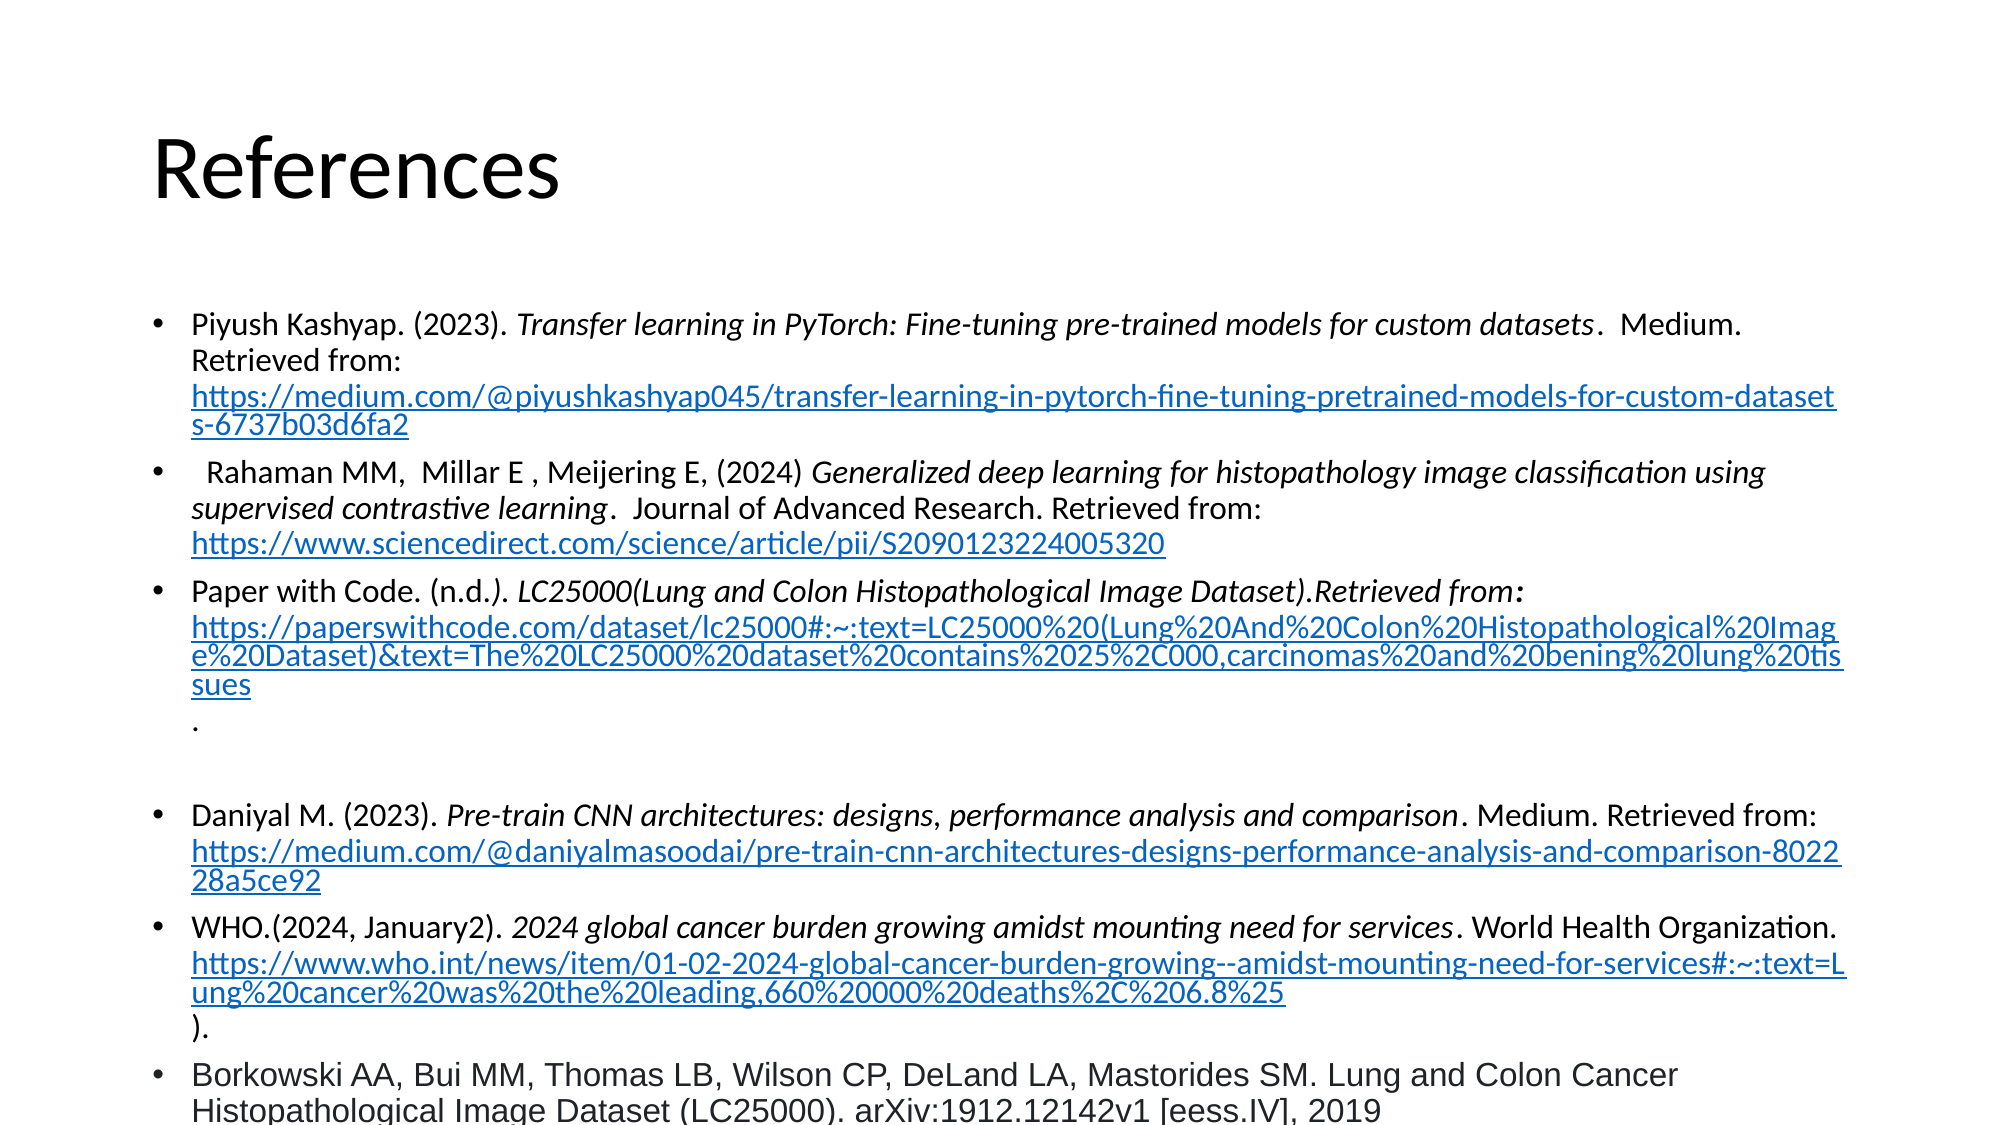

# References
Piyush Kashyap. (2023). Transfer learning in PyTorch: Fine-tuning pre-trained models for custom datasets.  Medium. Retrieved from: https://medium.com/@piyushkashyap045/transfer-learning-in-pytorch-fine-tuning-pretrained-models-for-custom-datasets-6737b03d6fa2
  Rahaman MM,  Millar E , Meijering E, (2024) Generalized deep learning for histopathology image classification using supervised contrastive learning.  Journal of Advanced Research. Retrieved from: https://www.sciencedirect.com/science/article/pii/S2090123224005320
Paper with Code. (n.d.). LC25000(Lung and Colon Histopathological Image Dataset).Retrieved from: https://paperswithcode.com/dataset/lc25000#:~:text=LC25000%20(Lung%20And%20Colon%20Histopathological%20Image%20Dataset)&text=The%20LC25000%20dataset%20contains%2025%2C000,carcinomas%20and%20bening%20lung%20tissues.

Daniyal M. (2023). Pre-train CNN architectures: designs, performance analysis and comparison. Medium. Retrieved from:  https://medium.com/@daniyalmasoodai/pre-train-cnn-architectures-designs-performance-analysis-and-comparison-802228a5ce92
WHO.(2024, January2). 2024 global cancer burden growing amidst mounting need for services. World Health Organization.  https://www.who.int/news/item/01-02-2024-global-cancer-burden-growing--amidst-mounting-need-for-services#:~:text=Lung%20cancer%20was%20the%20leading,660%20000%20deaths%2C%206.8%25).
Borkowski AA, Bui MM, Thomas LB, Wilson CP, DeLand LA, Mastorides SM. Lung and Colon Cancer Histopathological Image Dataset (LC25000). arXiv:1912.12142v1 [eess.IV], 2019